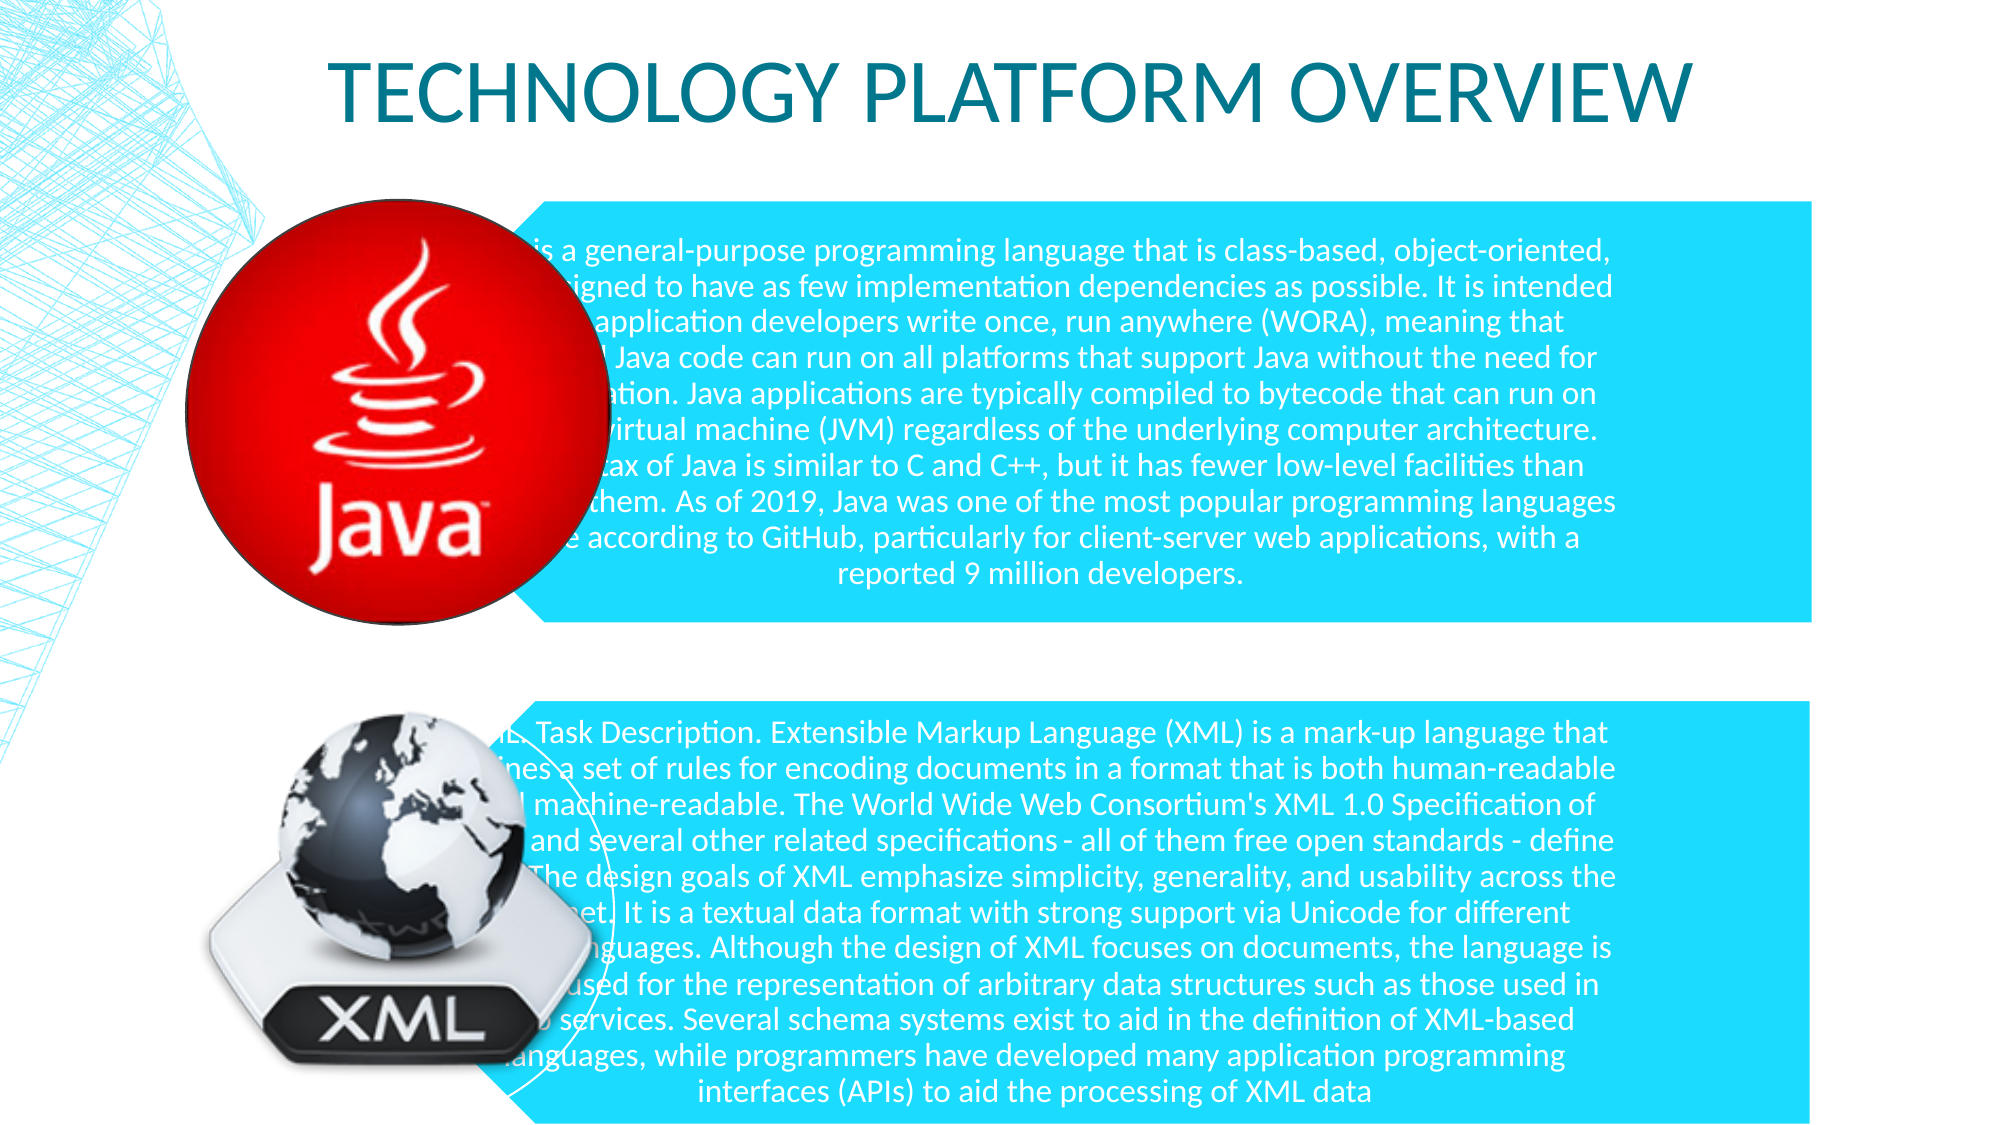

# Technology platform overview
Java is a general-purpose programming language that is class-based, object-oriented, and designed to have as few implementation dependencies as possible. It is intended to let application developers write once, run anywhere (WORA), meaning that compiled Java code can run on all platforms that support Java without the need for recompilation. Java applications are typically compiled to bytecode that can run on any Java virtual machine (JVM) regardless of the underlying computer architecture. The syntax of Java is similar to C and C++, but it has fewer low-level facilities than either of them. As of 2019, Java was one of the most popular programming languages in use according to GitHub, particularly for client-server web applications, with a reported 9 million developers.
XML. Task Description. Extensible Markup Language (XML) is a mark-up language that defines a set of rules for encoding documents in a format that is both human-readable and machine-readable. The World Wide Web Consortium's XML 1.0 Specification of 1998 and several other related specifications - all of them free open standards - define XML. The design goals of XML emphasize simplicity, generality, and usability across the Internet. It is a textual data format with strong support via Unicode for different human languages. Although the design of XML focuses on documents, the language is widely used for the representation of arbitrary data structures such as those used in web services. Several schema systems exist to aid in the definition of XML-based languages, while programmers have developed many application programming interfaces (APIs) to aid the processing of XML data